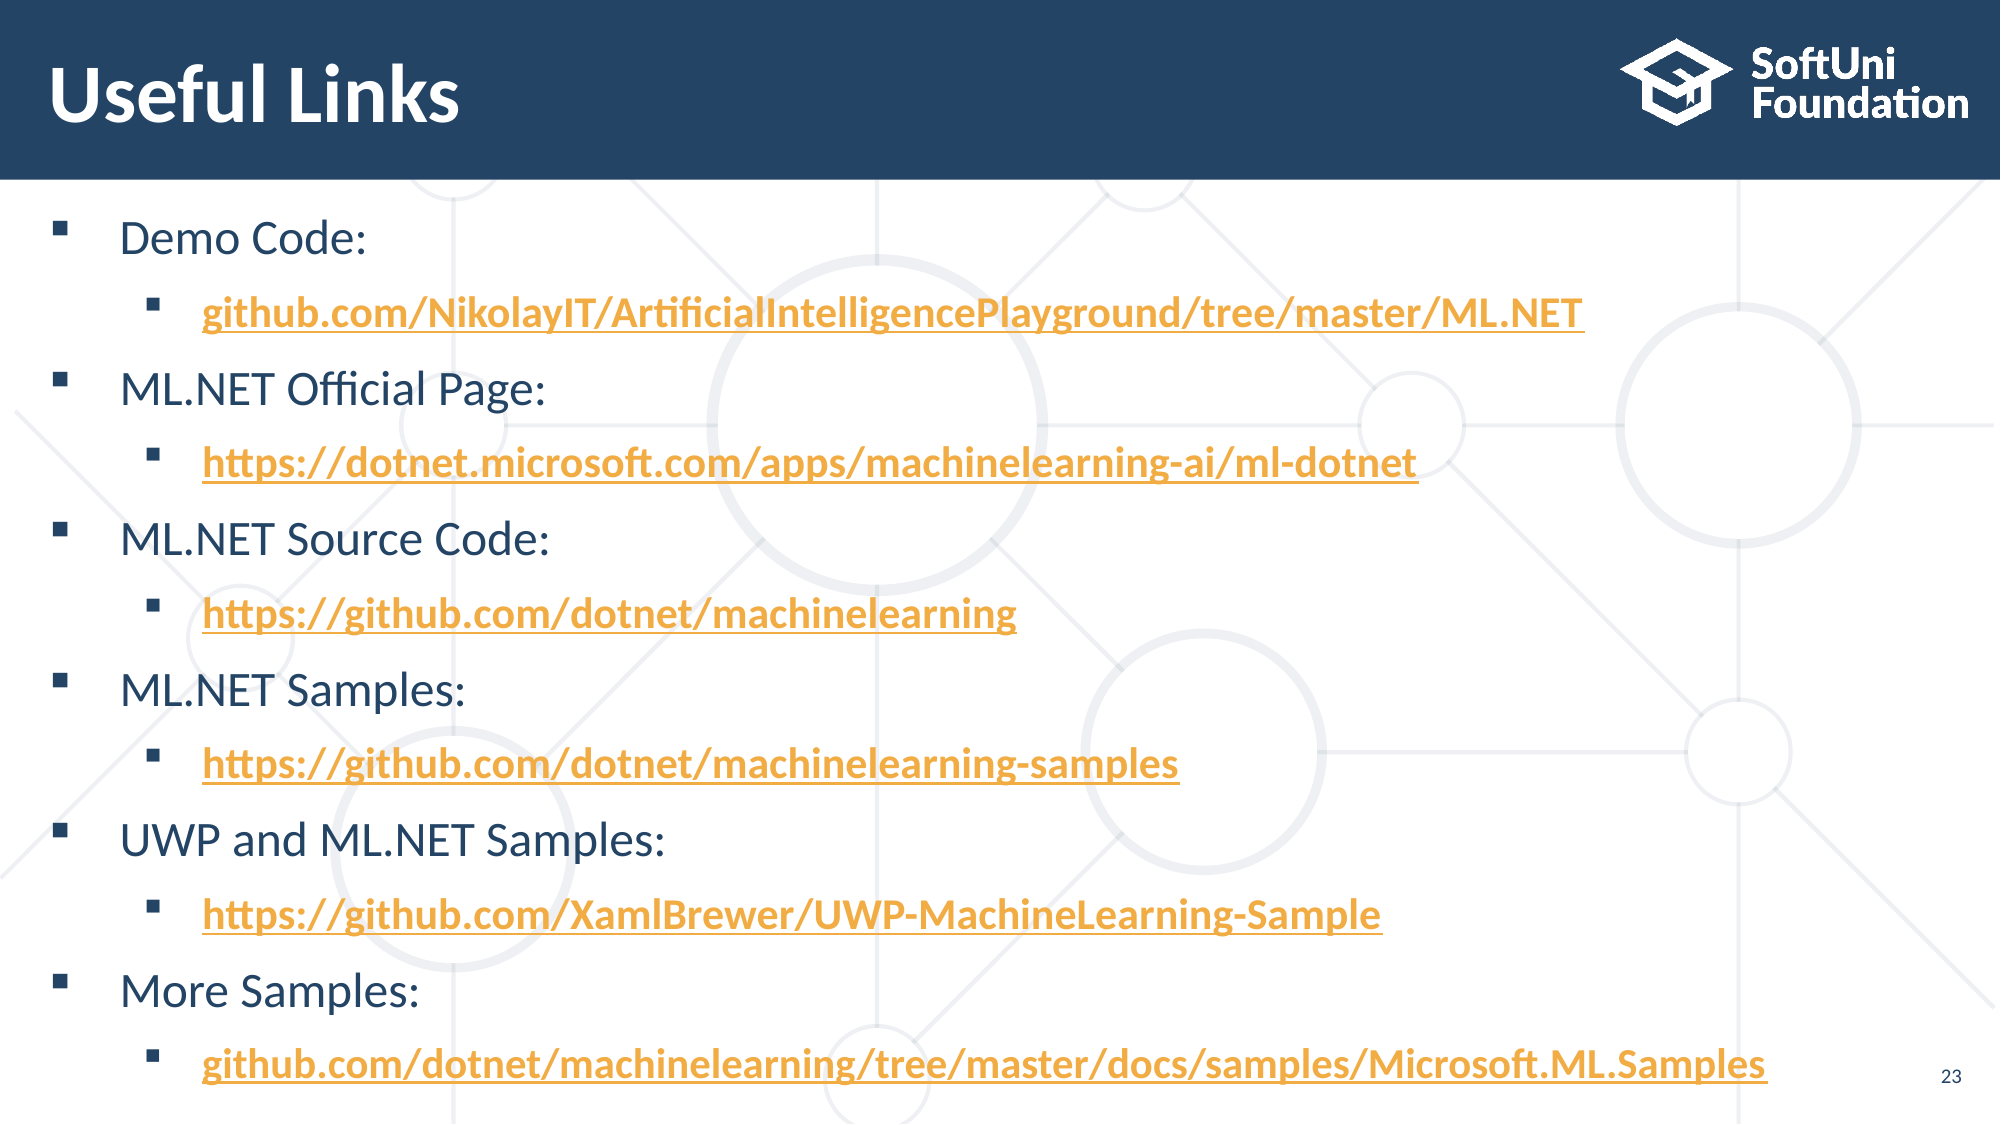

# Useful Links
Demo Code:
github.com/NikolayIT/ArtificialIntelligencePlayground/tree/master/ML.NET
ML.NET Official Page:
https://dotnet.microsoft.com/apps/machinelearning-ai/ml-dotnet
ML.NET Source Code:
https://github.com/dotnet/machinelearning
ML.NET Samples:
https://github.com/dotnet/machinelearning-samples
UWP and ML.NET Samples:
https://github.com/XamlBrewer/UWP-MachineLearning-Sample
More Samples:
github.com/dotnet/machinelearning/tree/master/docs/samples/Microsoft.ML.Samples
23